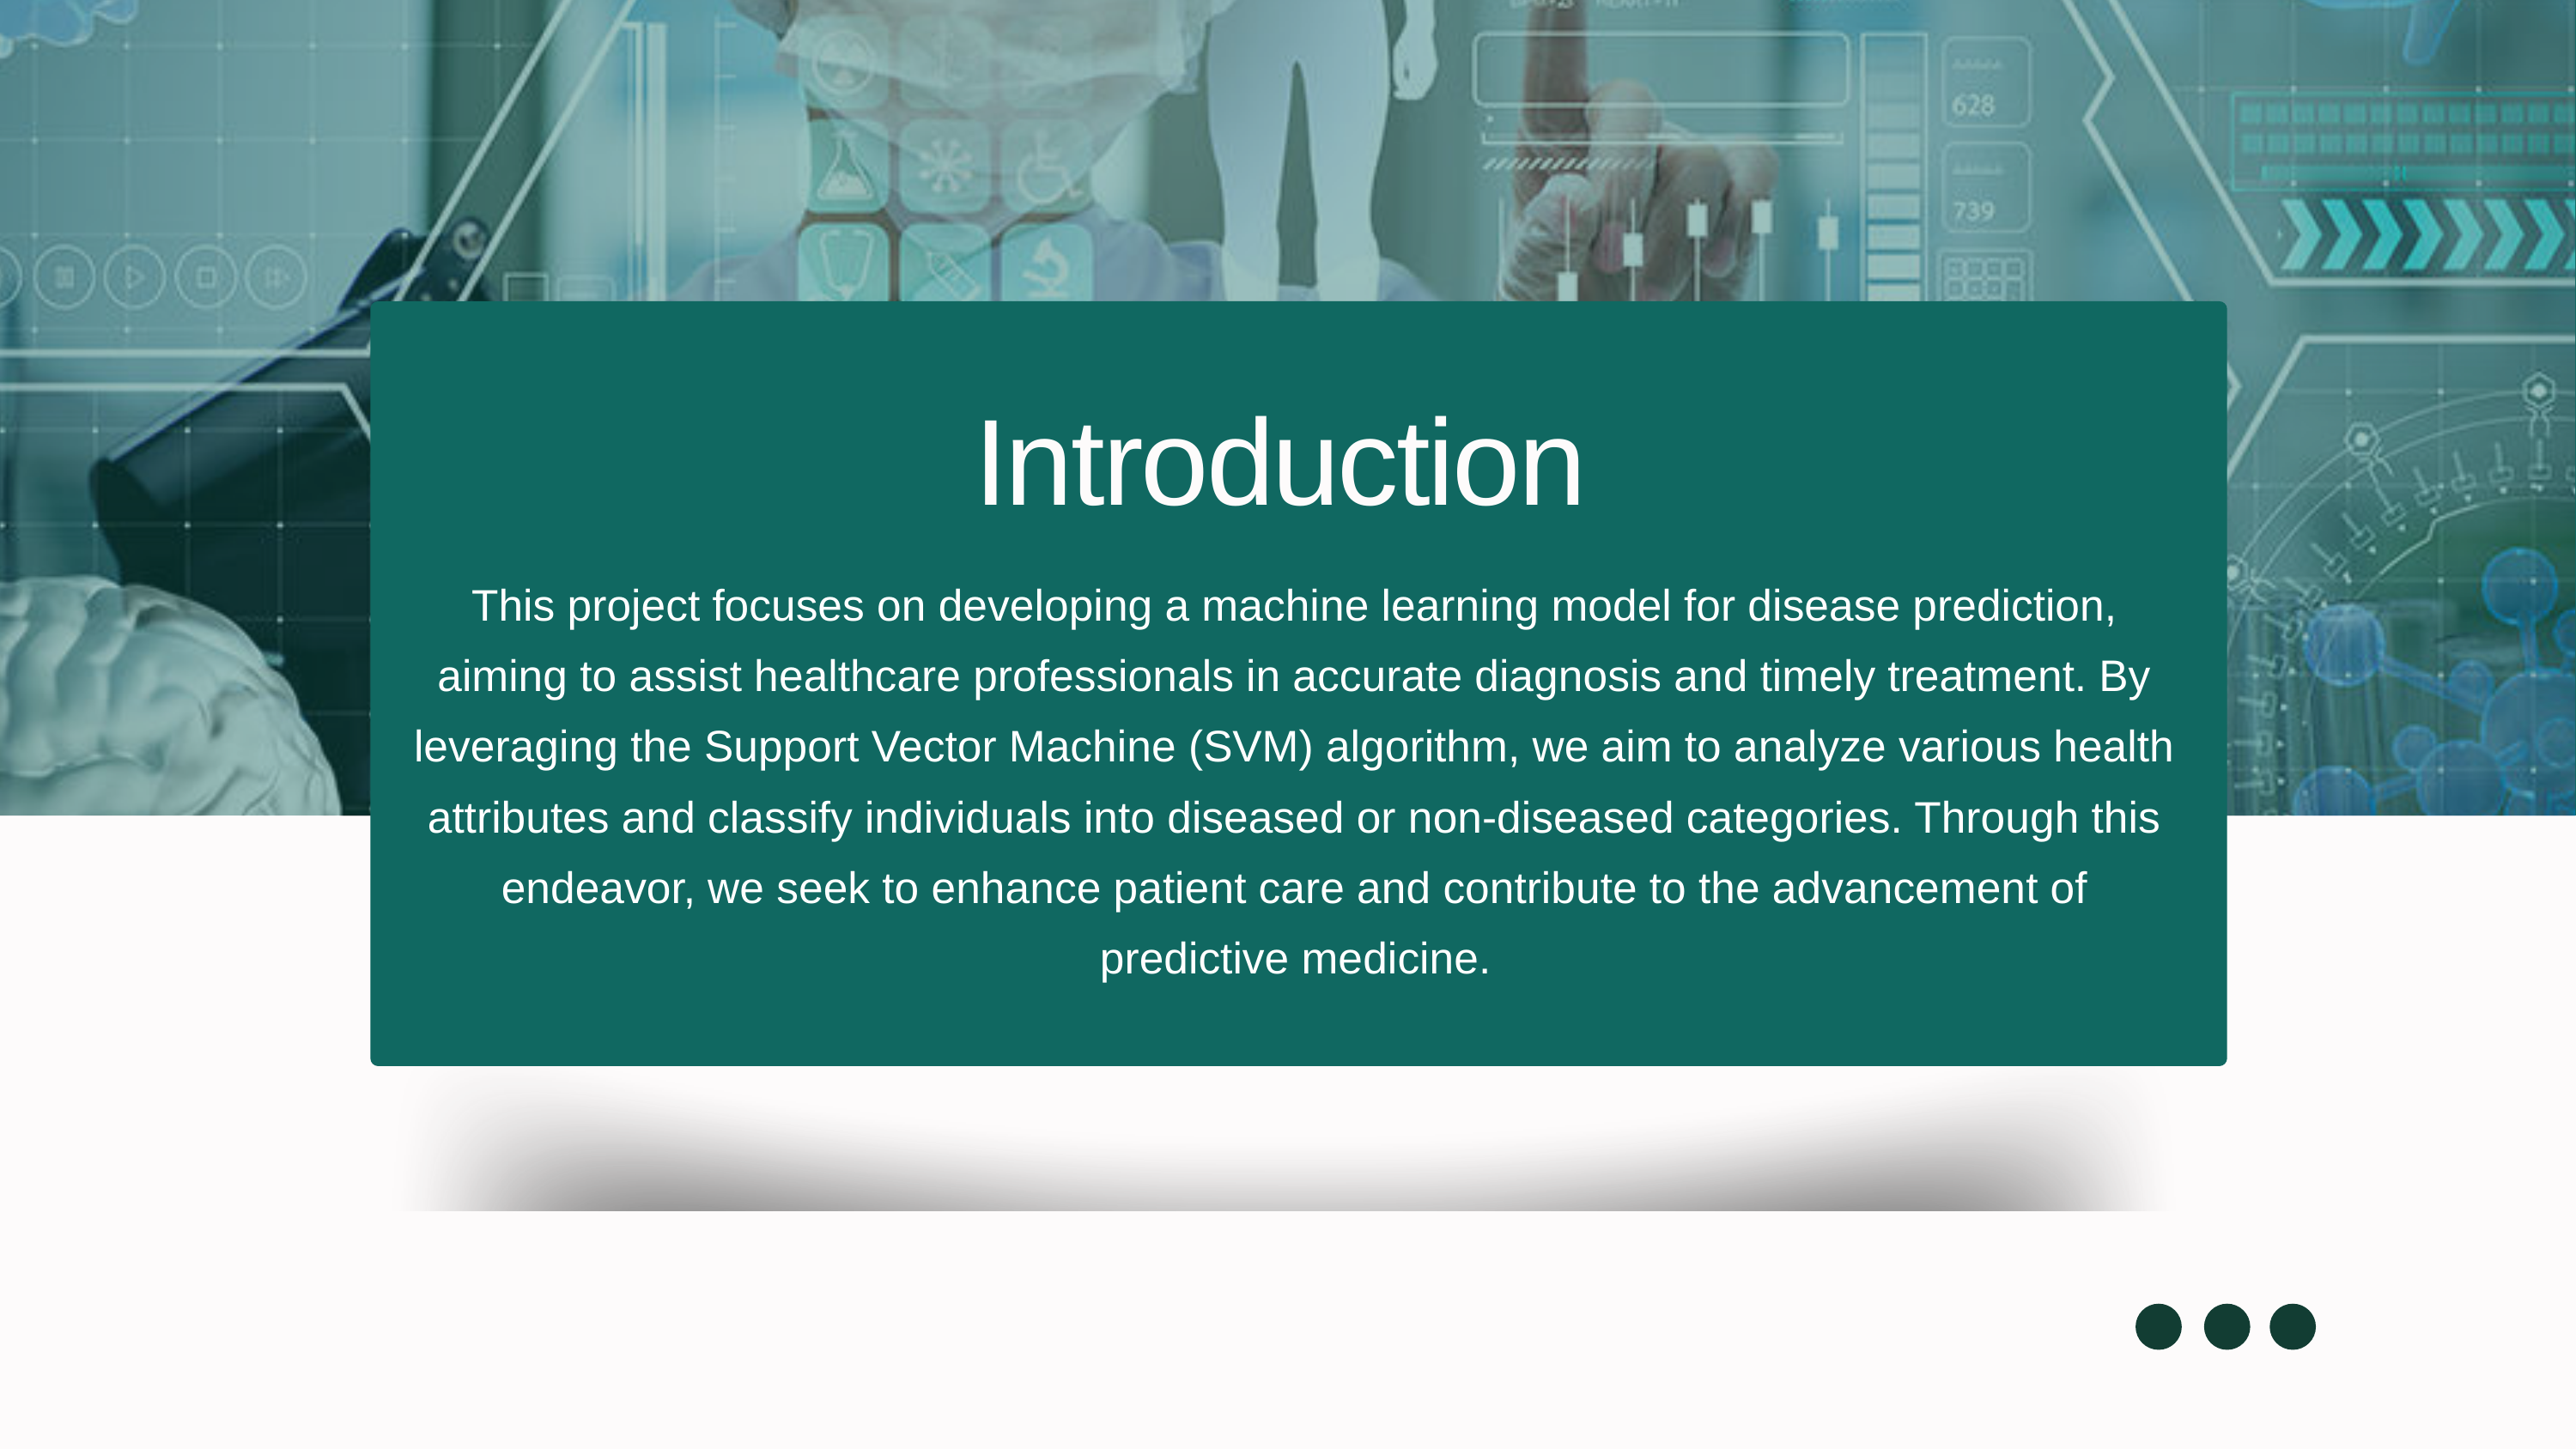

Introduction
This project focuses on developing a machine learning model for disease prediction, aiming to assist healthcare professionals in accurate diagnosis and timely treatment. By leveraging the Support Vector Machine (SVM) algorithm, we aim to analyze various health attributes and classify individuals into diseased or non-diseased categories. Through this endeavor, we seek to enhance patient care and contribute to the advancement of predictive medicine.